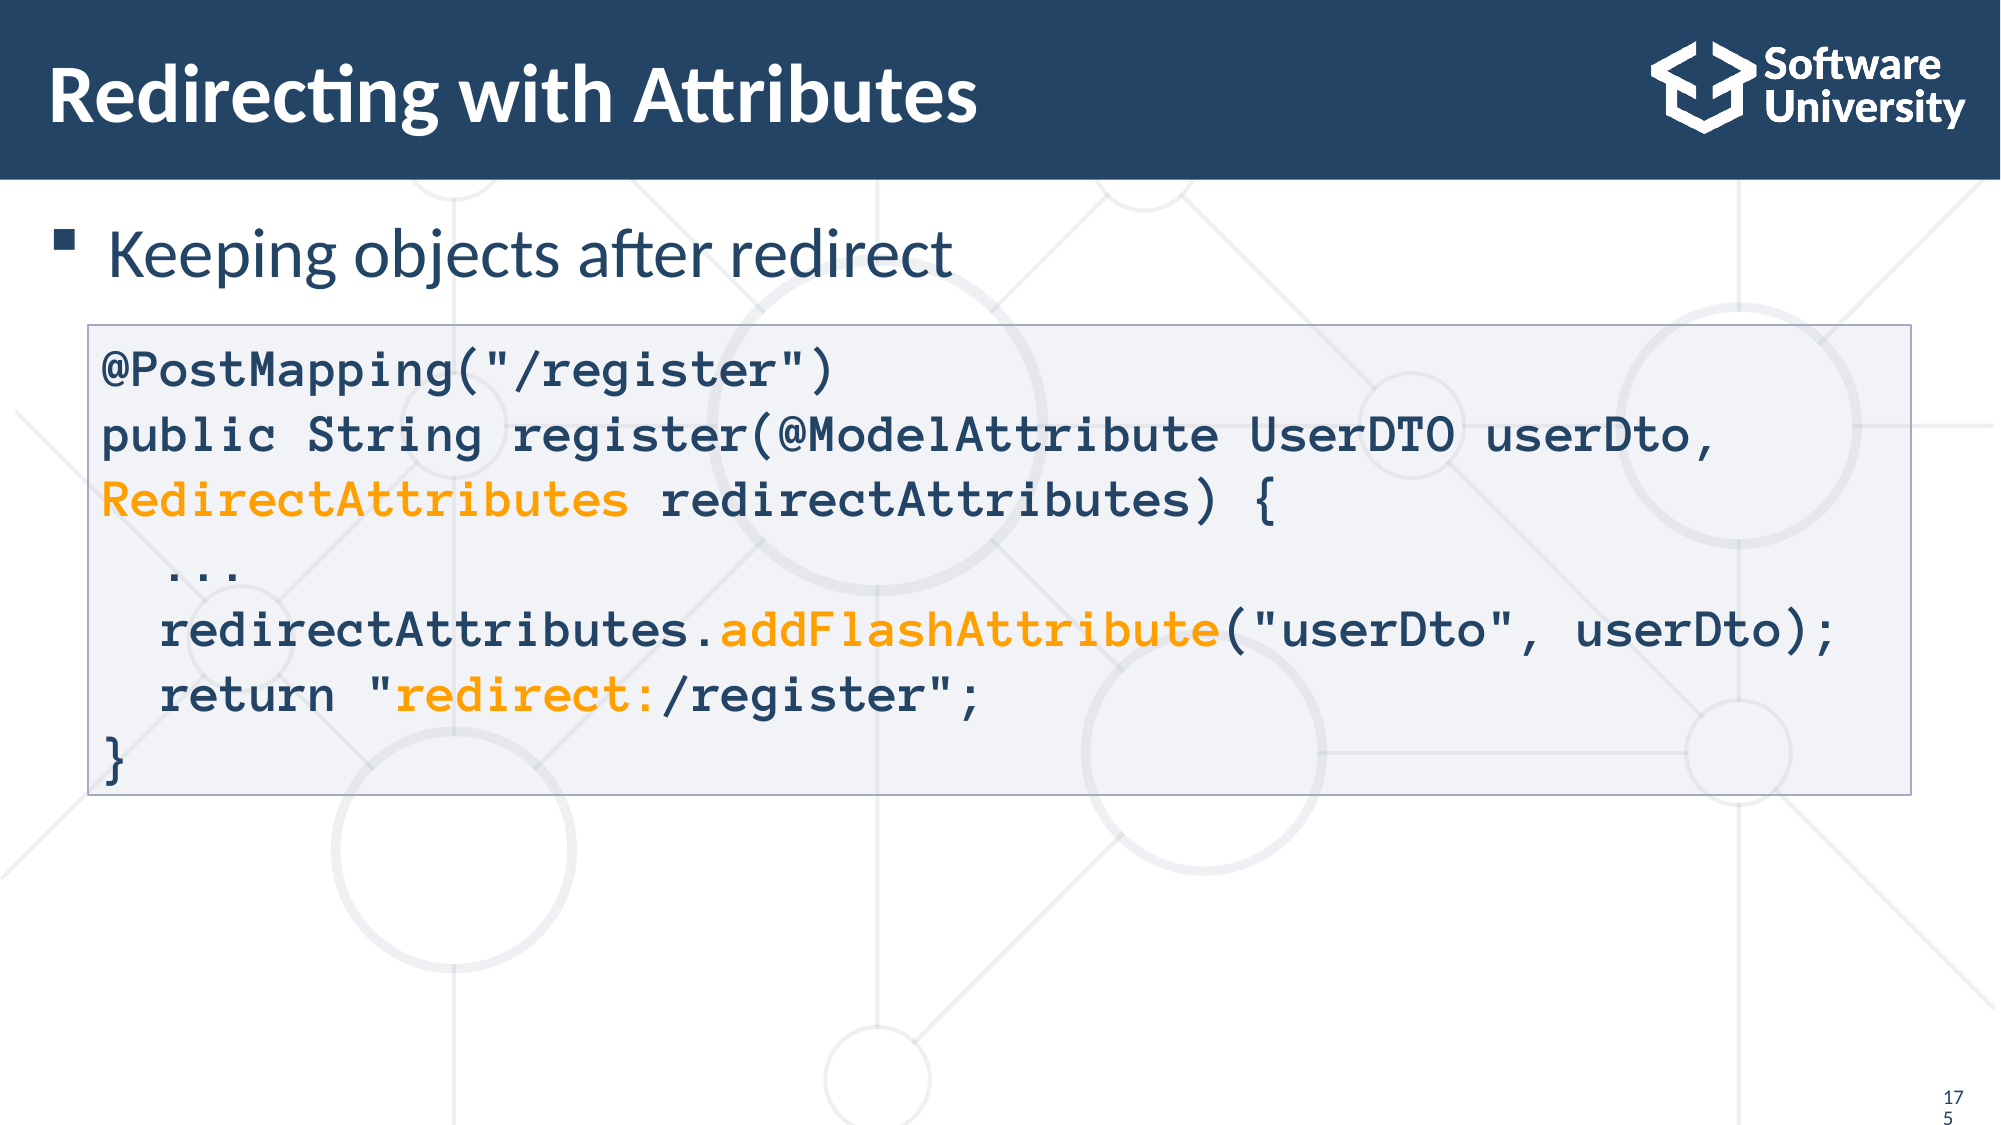

# Redirecting with Attributes
Keeping objects after redirect
@PostMapping("/register")
public String register(@ModelAttribute UserDTO userDto,
RedirectAttributes redirectAttributes) {
  ...
  redirectAttributes.addFlashAttribute("userDto", userDto);
  return "redirect:/register";
}
175